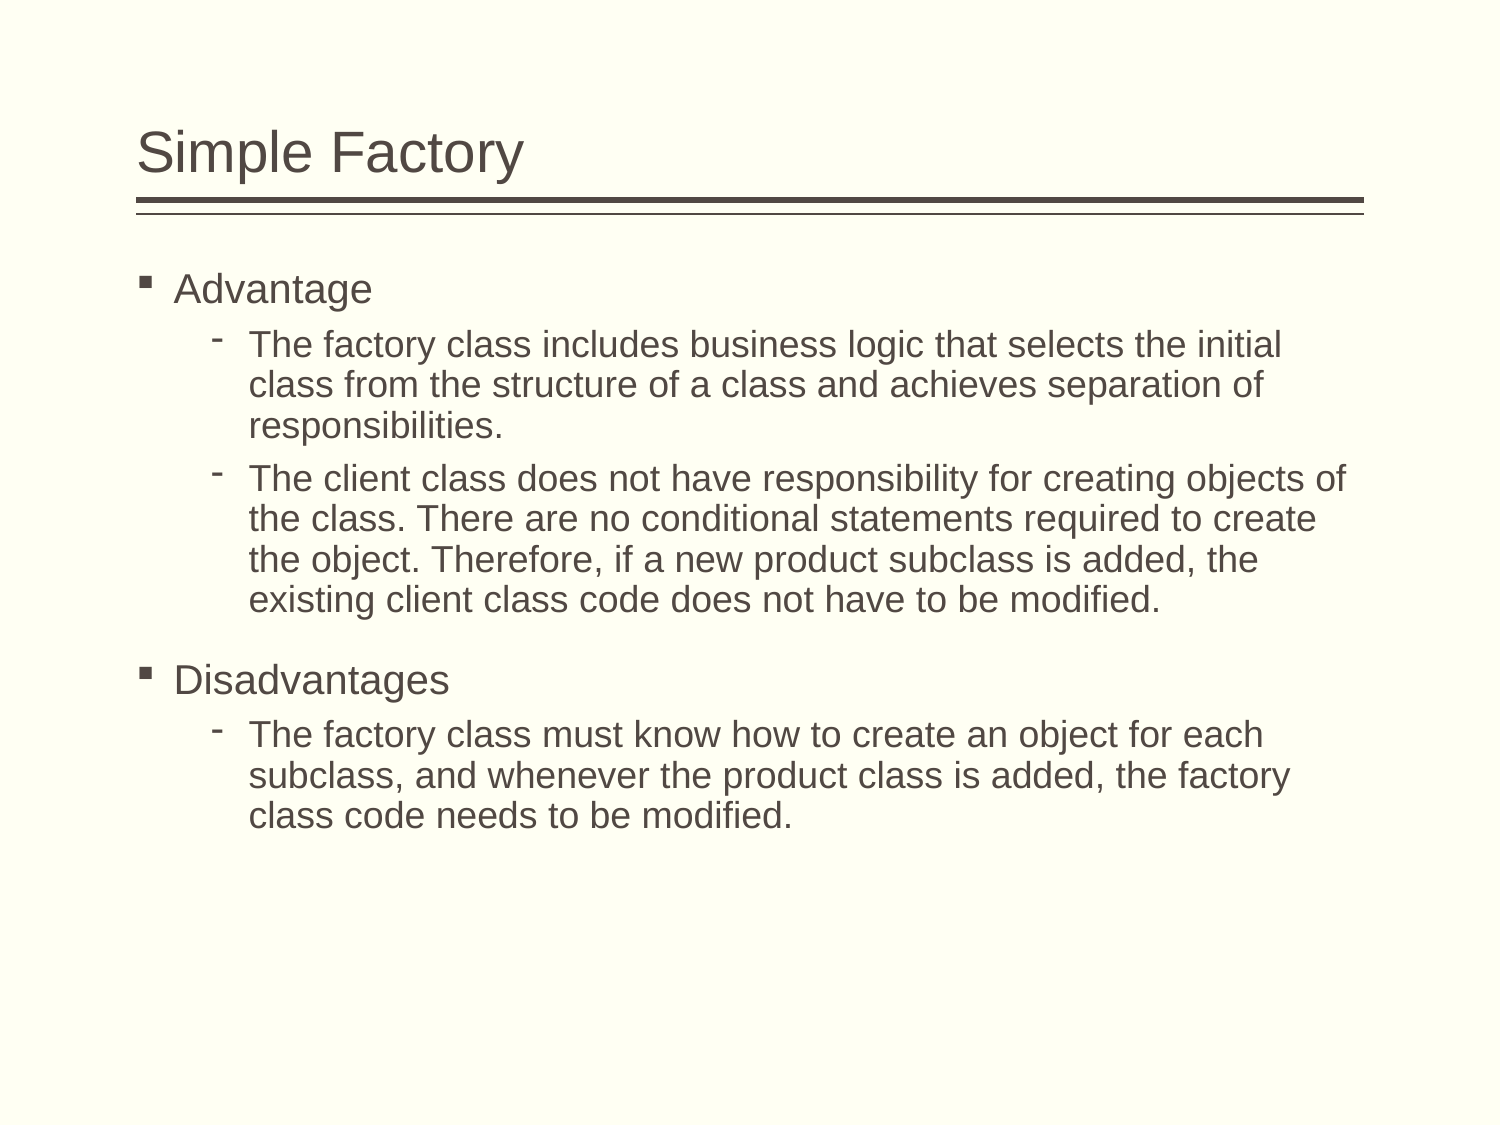

# Simple Factory
Advantage
The factory class includes business logic that selects the initial class from the structure of a class and achieves separation of responsibilities.
The client class does not have responsibility for creating objects of the class. There are no conditional statements required to create the object. Therefore, if a new product subclass is added, the existing client class code does not have to be modified.
Disadvantages
The factory class must know how to create an object for each subclass, and whenever the product class is added, the factory class code needs to be modified.